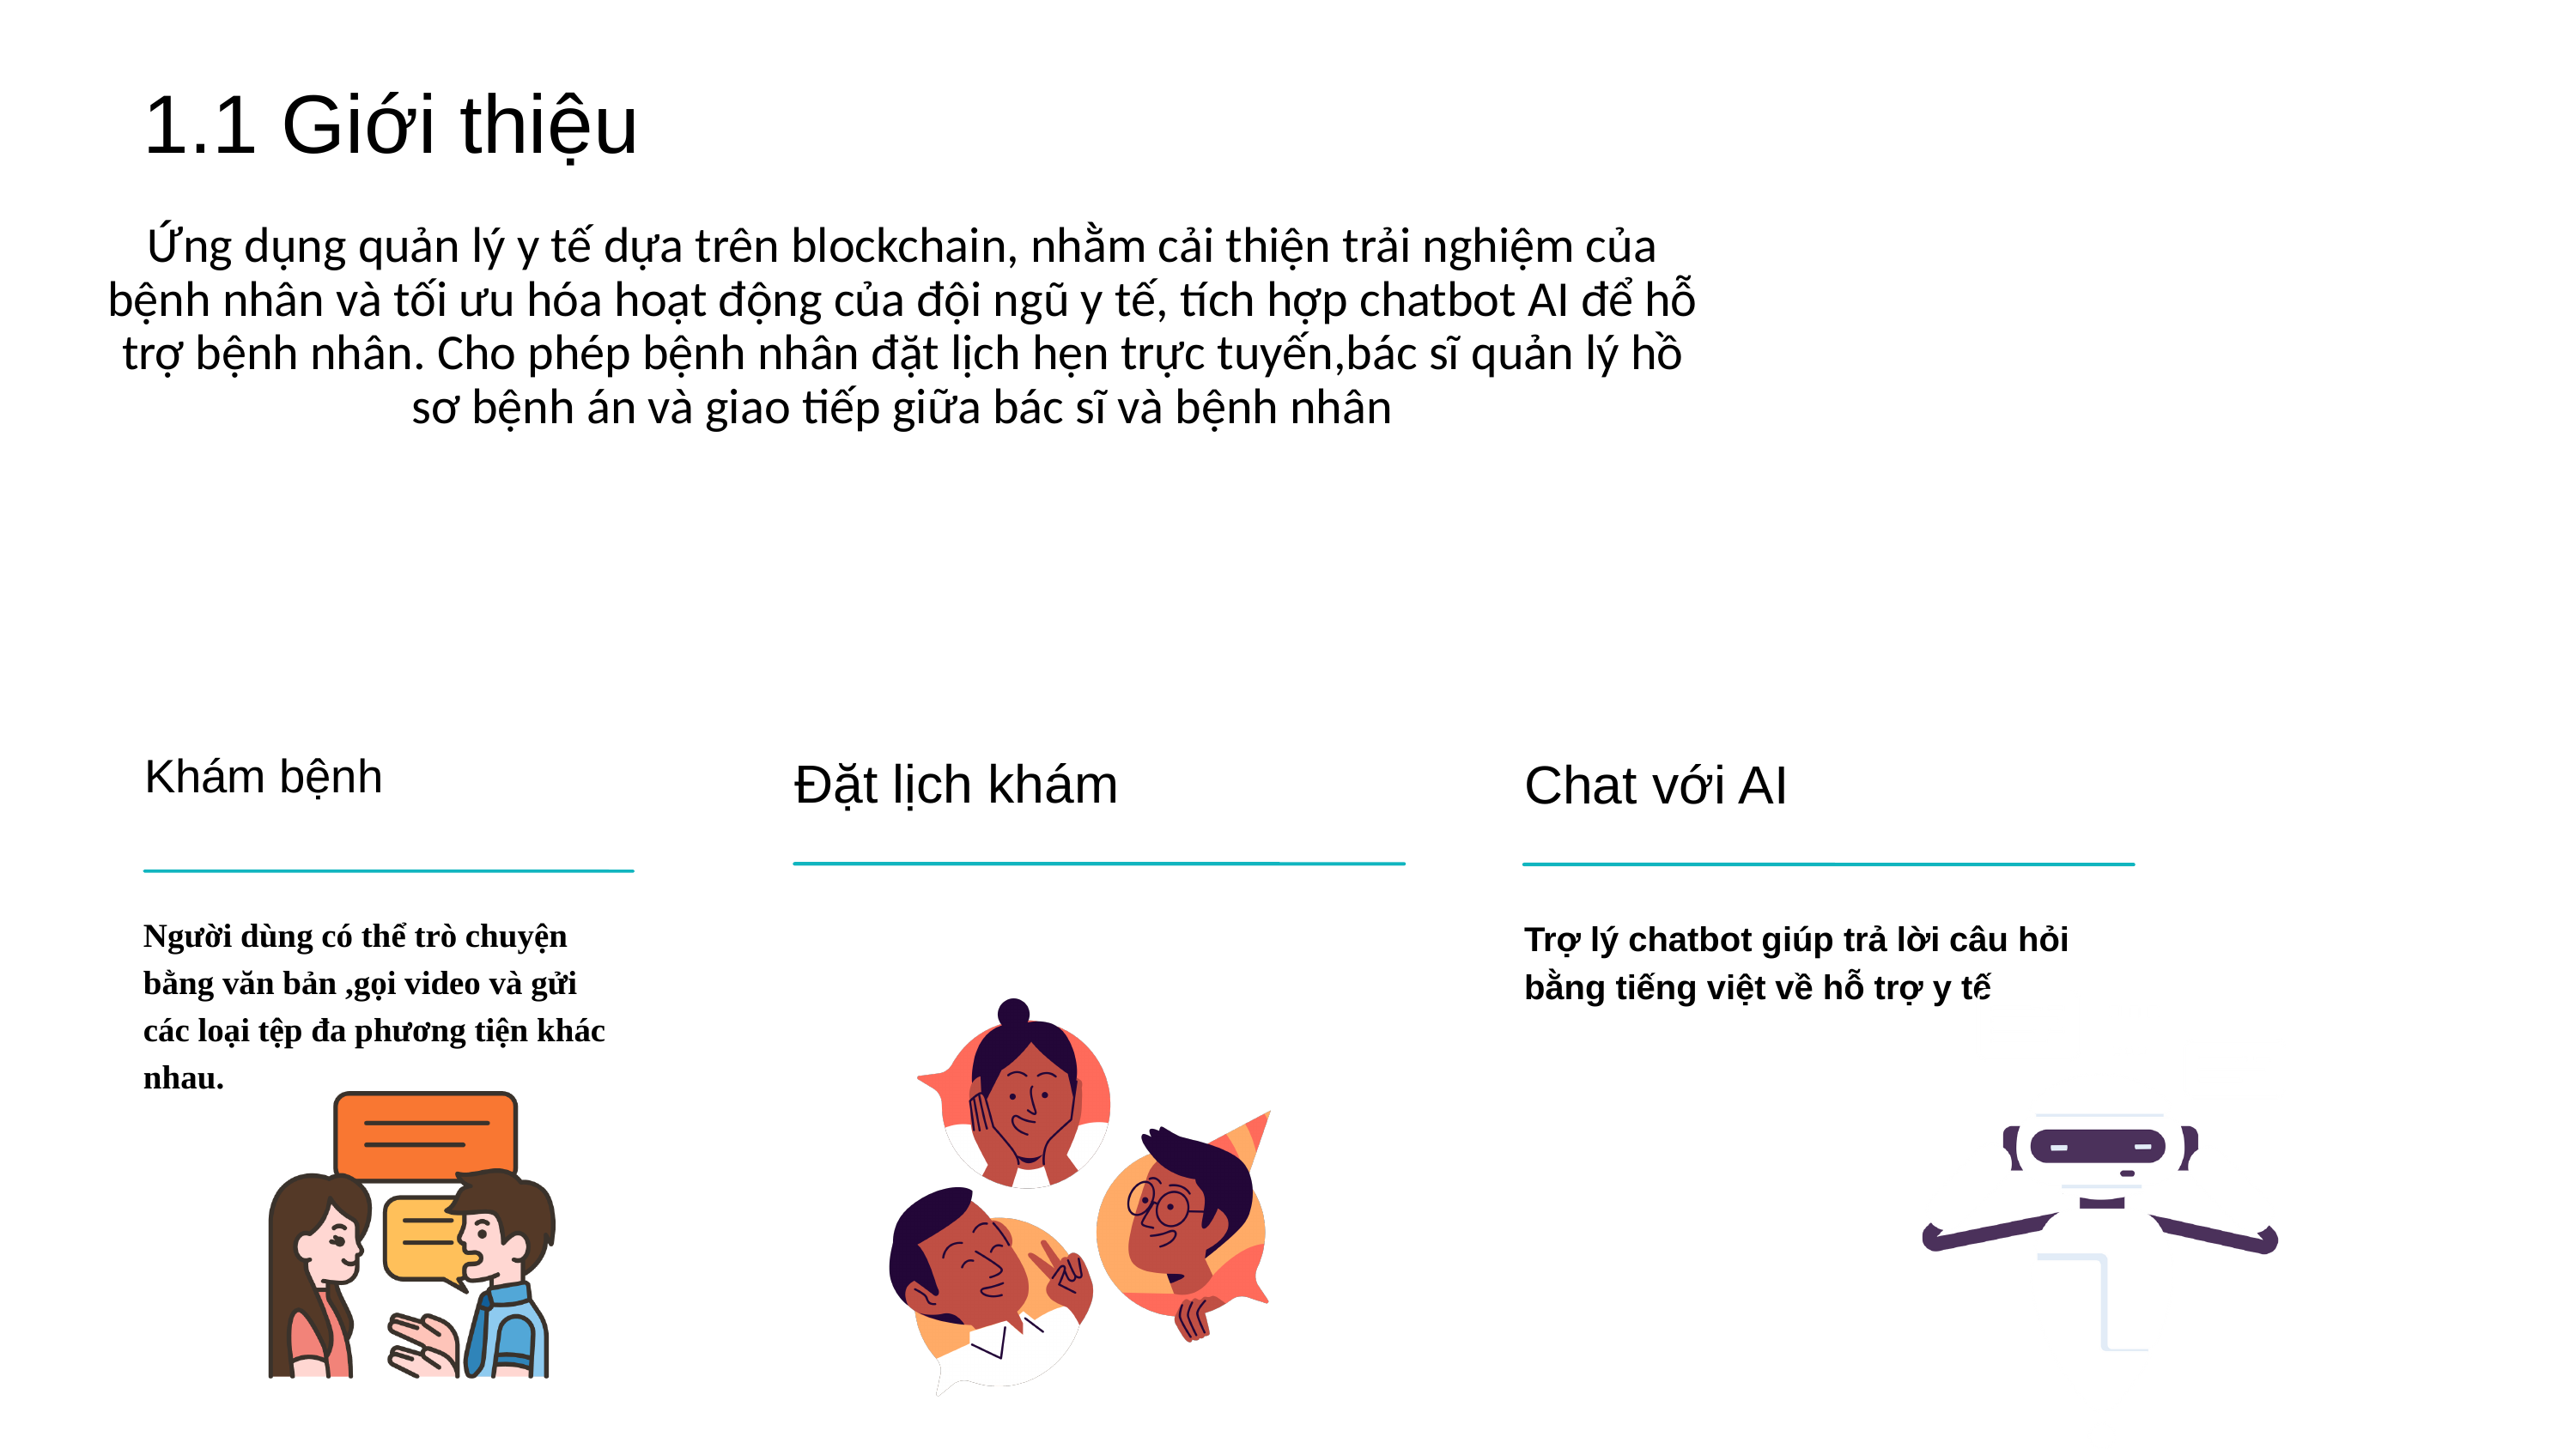

1.1 Giới thiệu
Ứng dụng quản lý y tế dựa trên blockchain, nhằm cải thiện trải nghiệm của bệnh nhân và tối ưu hóa hoạt động của đội ngũ y tế, tích hợp chatbot AI để hỗ trợ bệnh nhân. Cho phép bệnh nhân đặt lịch hẹn trực tuyến,bác sĩ quản lý hồ sơ bệnh án và giao tiếp giữa bác sĩ và bệnh nhân
Khám bệnh

Người dùng có thể trò chuyện bằng văn bản ,gọi video và gửi các loại tệp đa phương tiện khác nhau.

Đặt lịch khám

Chat với AI

Trợ lý chatbot giúp trả lời câu hỏi bằng tiếng việt về hỗ trợ y tế